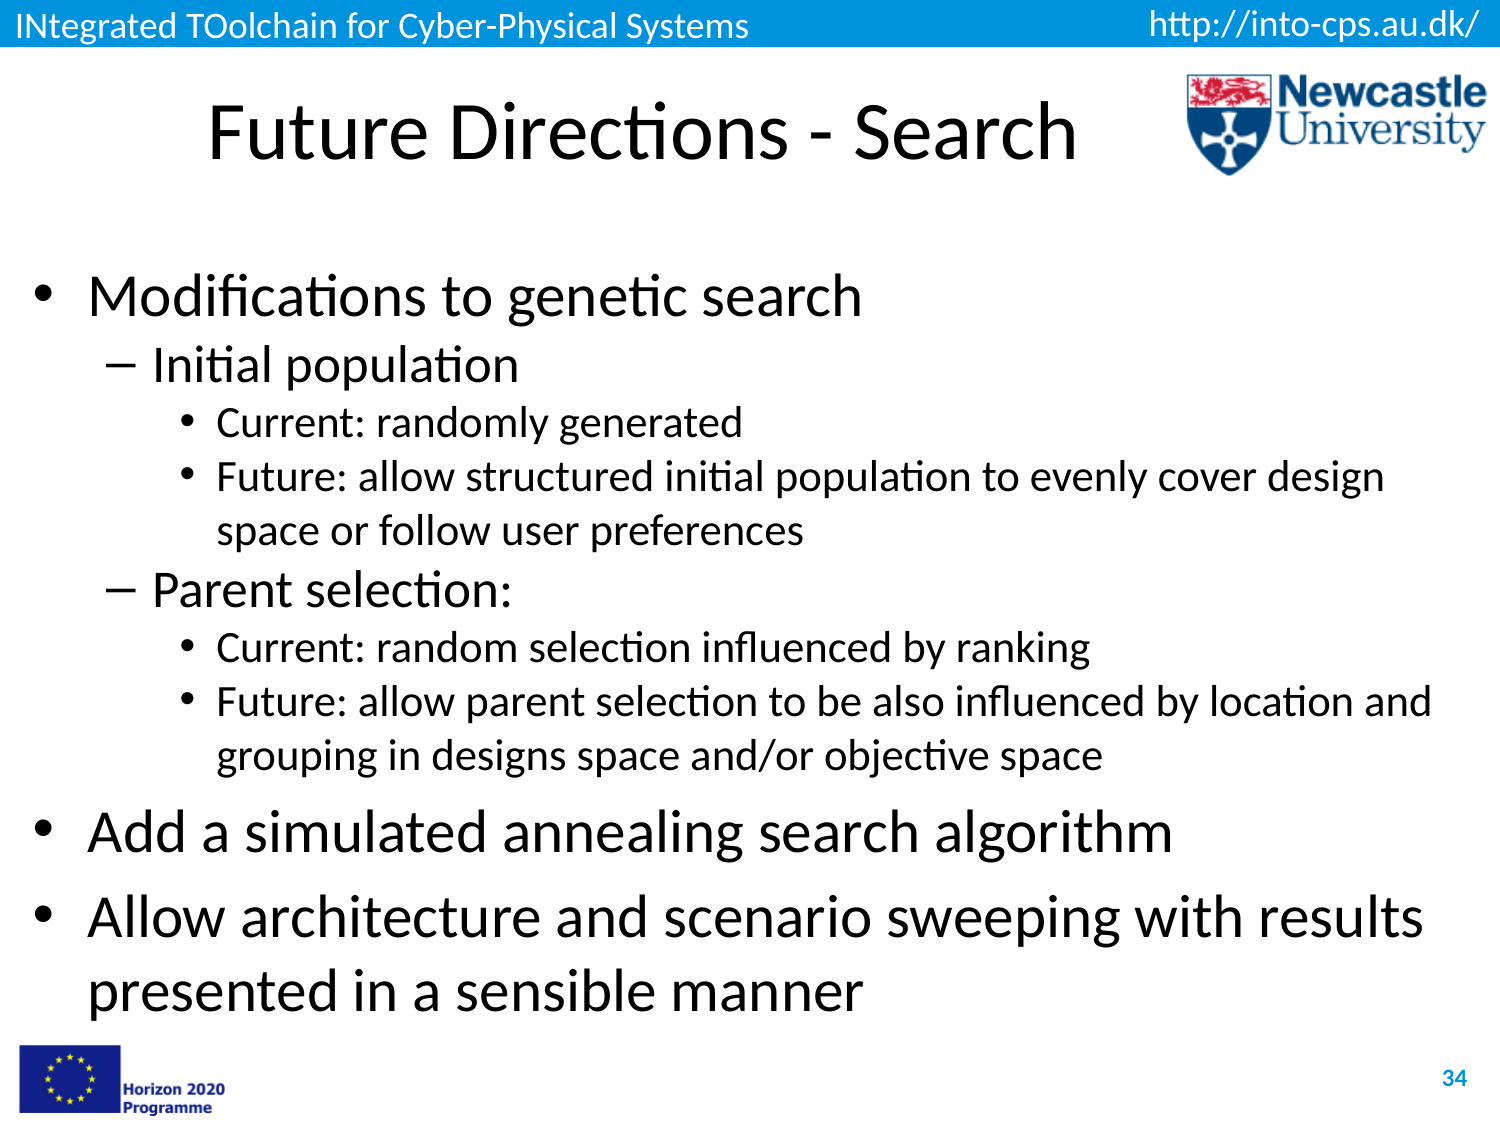

# Future Directions - Search
Modifications to genetic search
Initial population
Current: randomly generated
Future: allow structured initial population to evenly cover design space or follow user preferences
Parent selection:
Current: random selection influenced by ranking
Future: allow parent selection to be also influenced by location and grouping in designs space and/or objective space
Add a simulated annealing search algorithm
Allow architecture and scenario sweeping with results presented in a sensible manner
34